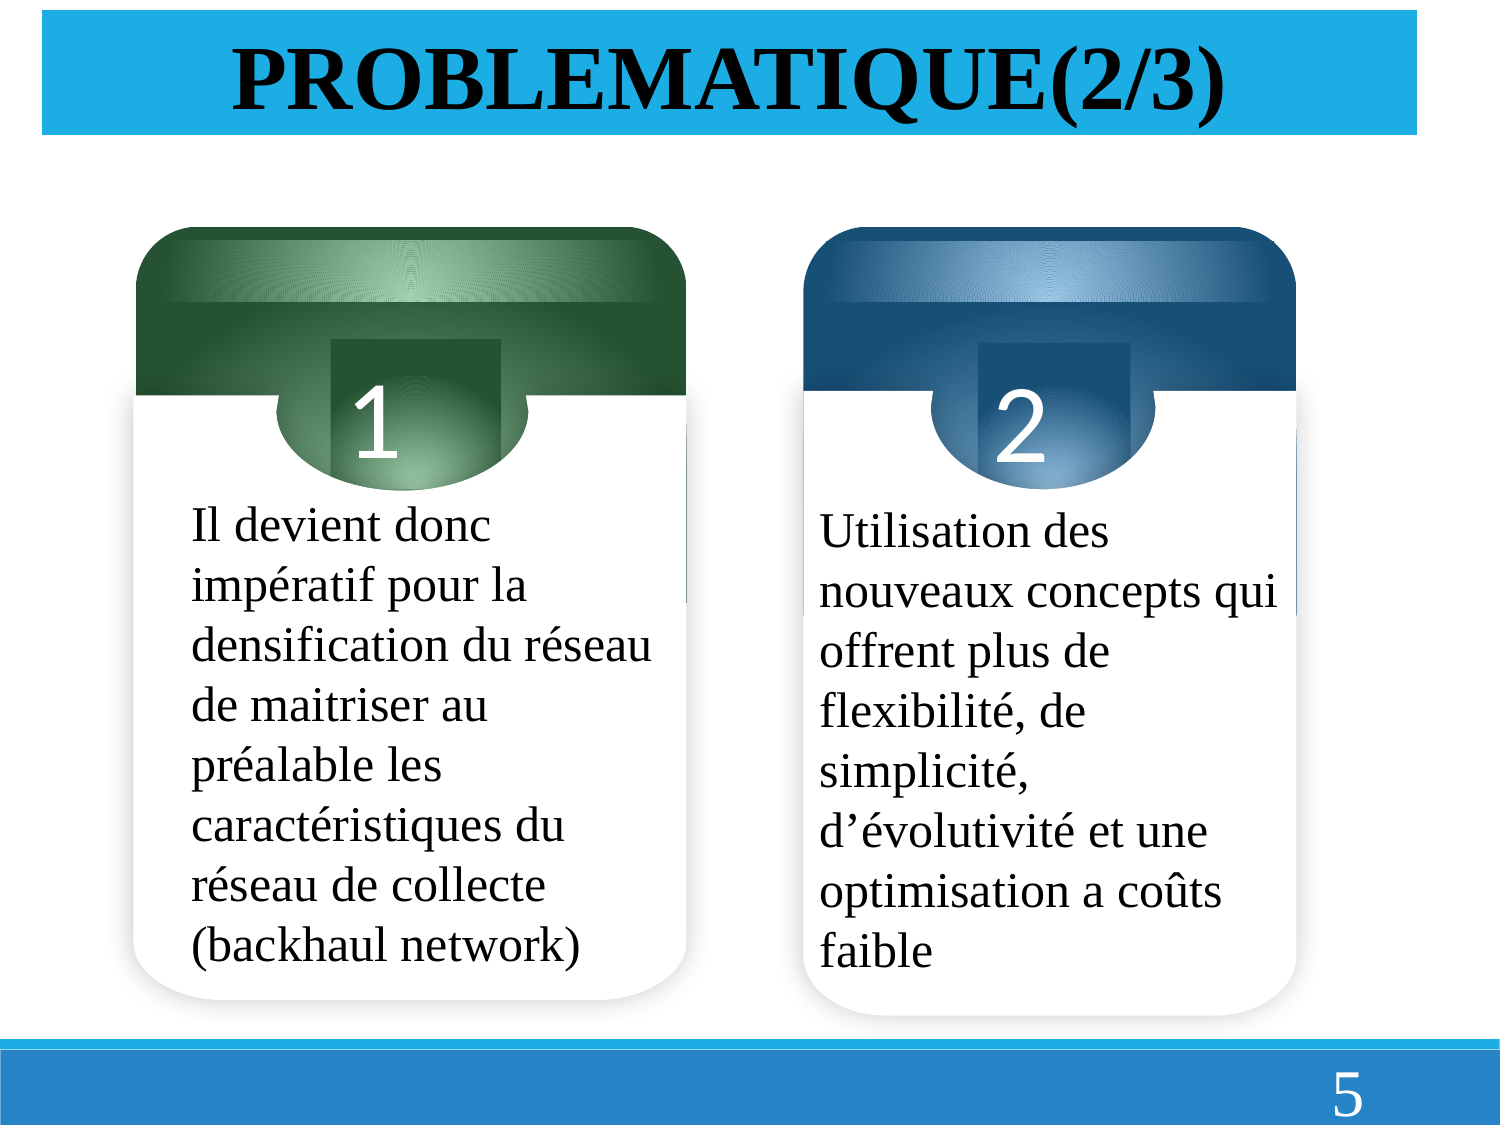

PROBLEMATIQUE(2/3)

2

1

Utilisation des nouveaux concepts qui offrent plus de flexibilité, de simplicité, d’évolutivité et une optimisation a coûts faible

Il devient donc impératif pour la densification du réseau de maitriser au préalable les caractéristiques du réseau de collecte (backhaul network)
21/12/2018
Pr Emmanuel TONYE
5
8